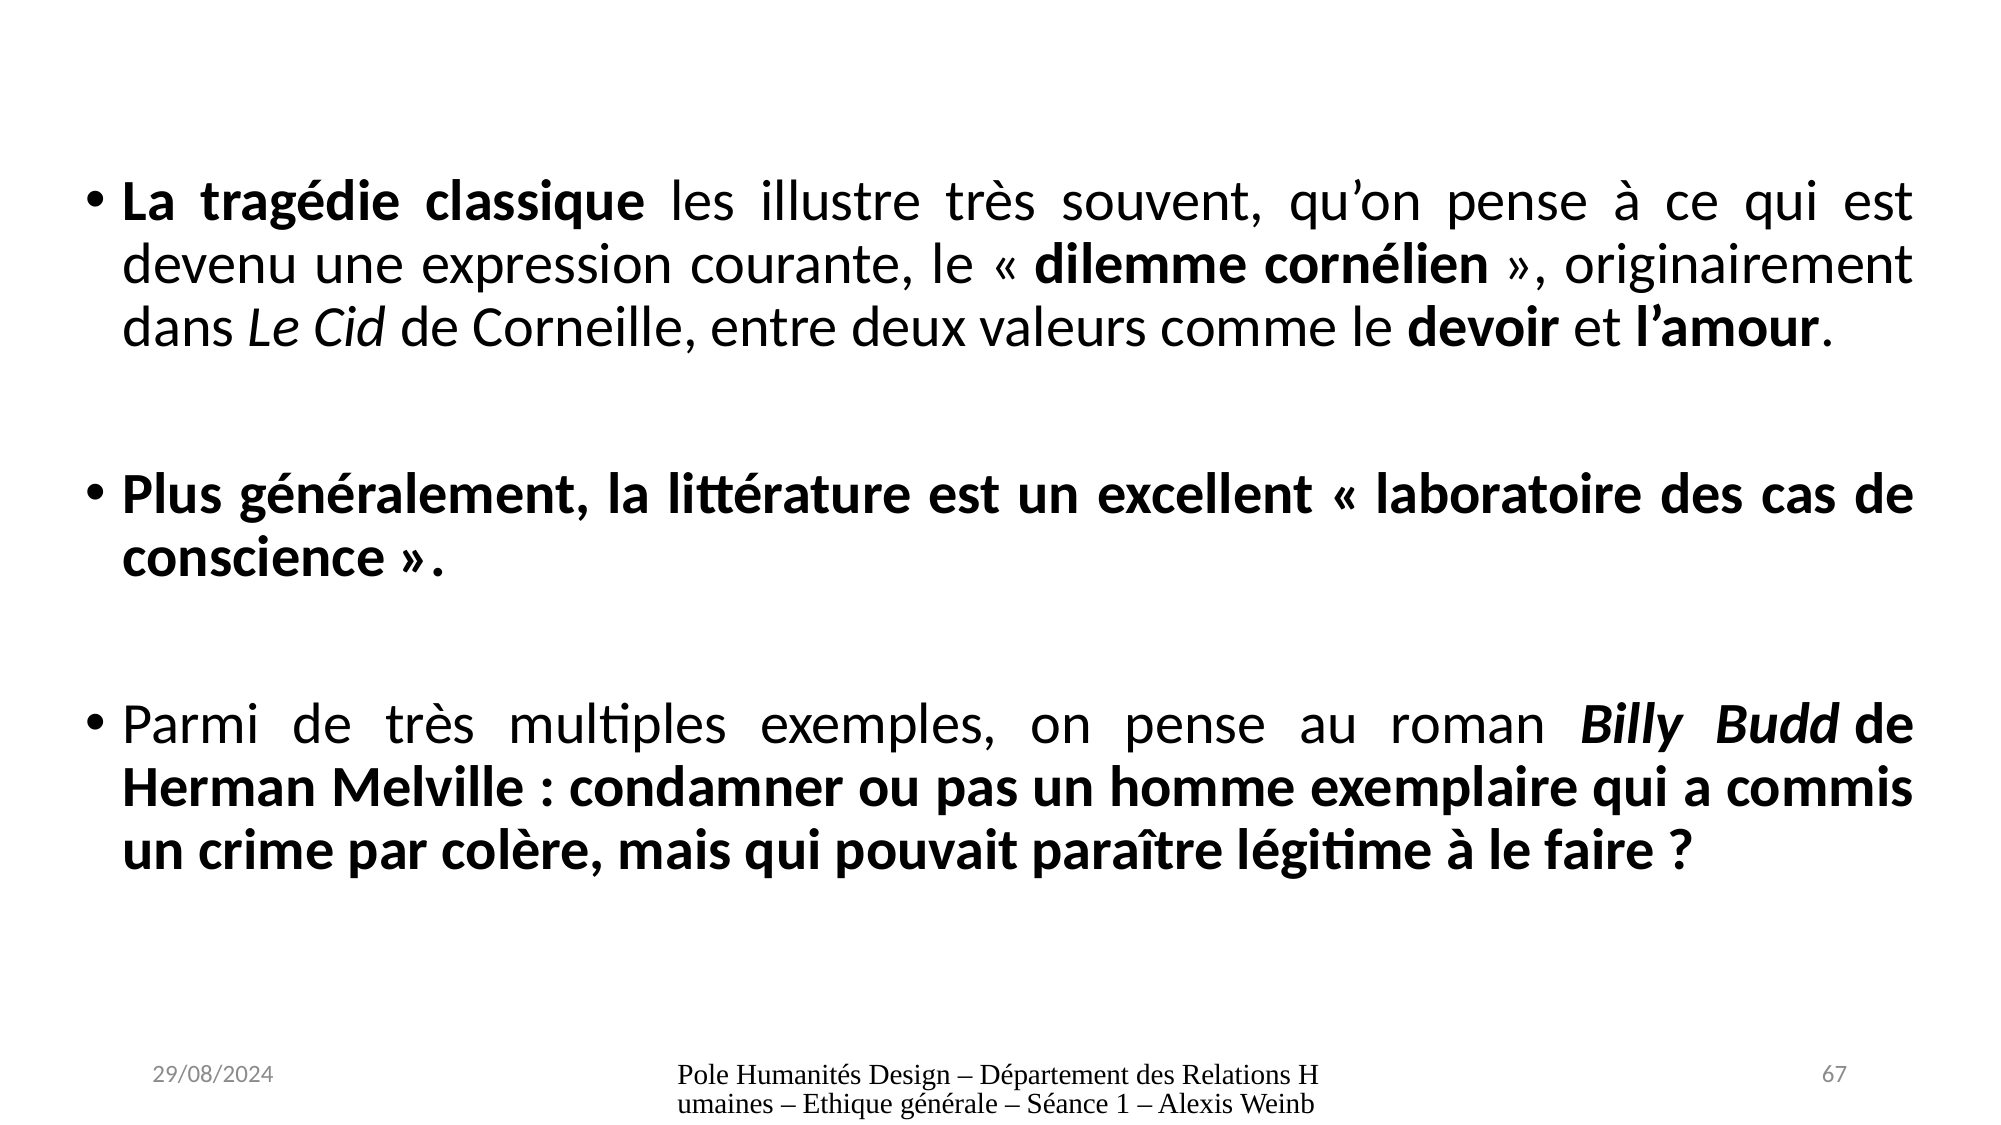

La tragédie classique les illustre très souvent, qu’on pense à ce qui est devenu une expression courante, le « dilemme cornélien », originairement dans Le Cid de Corneille, entre deux valeurs comme le devoir et l’amour.

Plus généralement, la littérature est un excellent « laboratoire des cas de conscience ».

Parmi de très multiples exemples, on pense au roman Billy Budd de Herman Melville : condamner ou pas un homme exemplaire qui a commis un crime par colère, mais qui pouvait paraître légitime à le faire ?

29/08/2024
Pole Humanités Design – Département des Relations Humaines – Ethique générale – Séance 1 – Alexis Weinberg
67